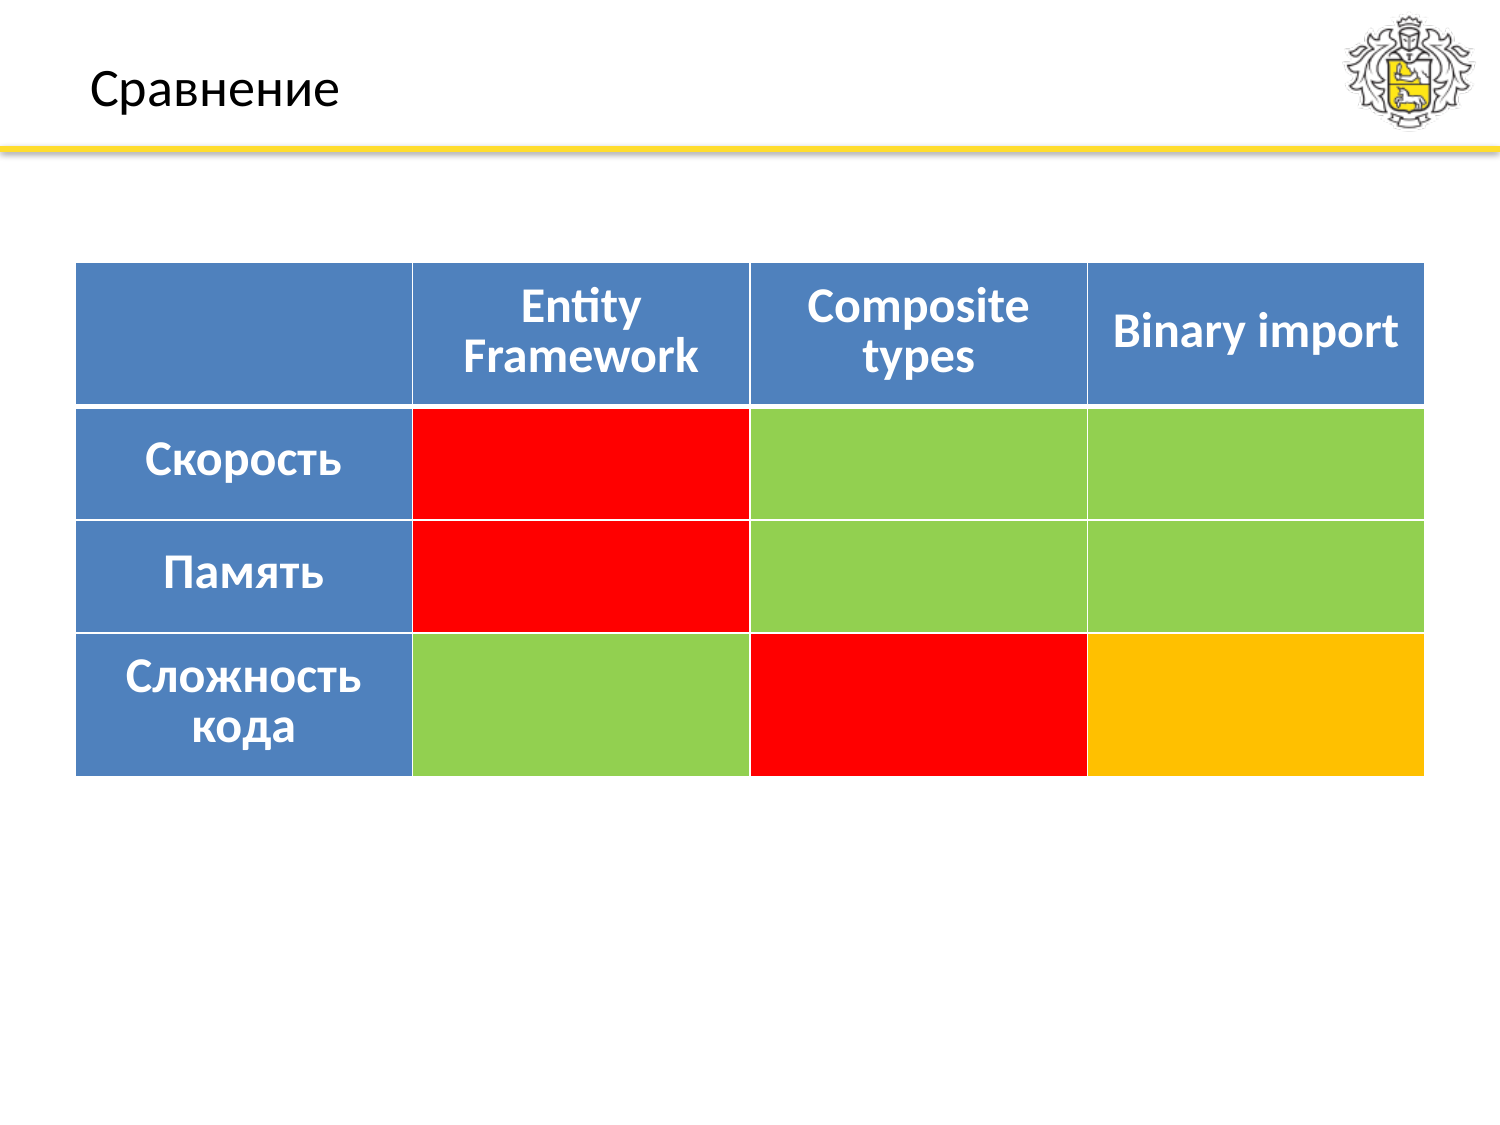

# Сравнение
|  | Entity Framework | Composite types | Binary import |
| --- | --- | --- | --- |
| Скорость |  |  |  |
| Память |  |  |  |
| Сложность кода |  |  |  |